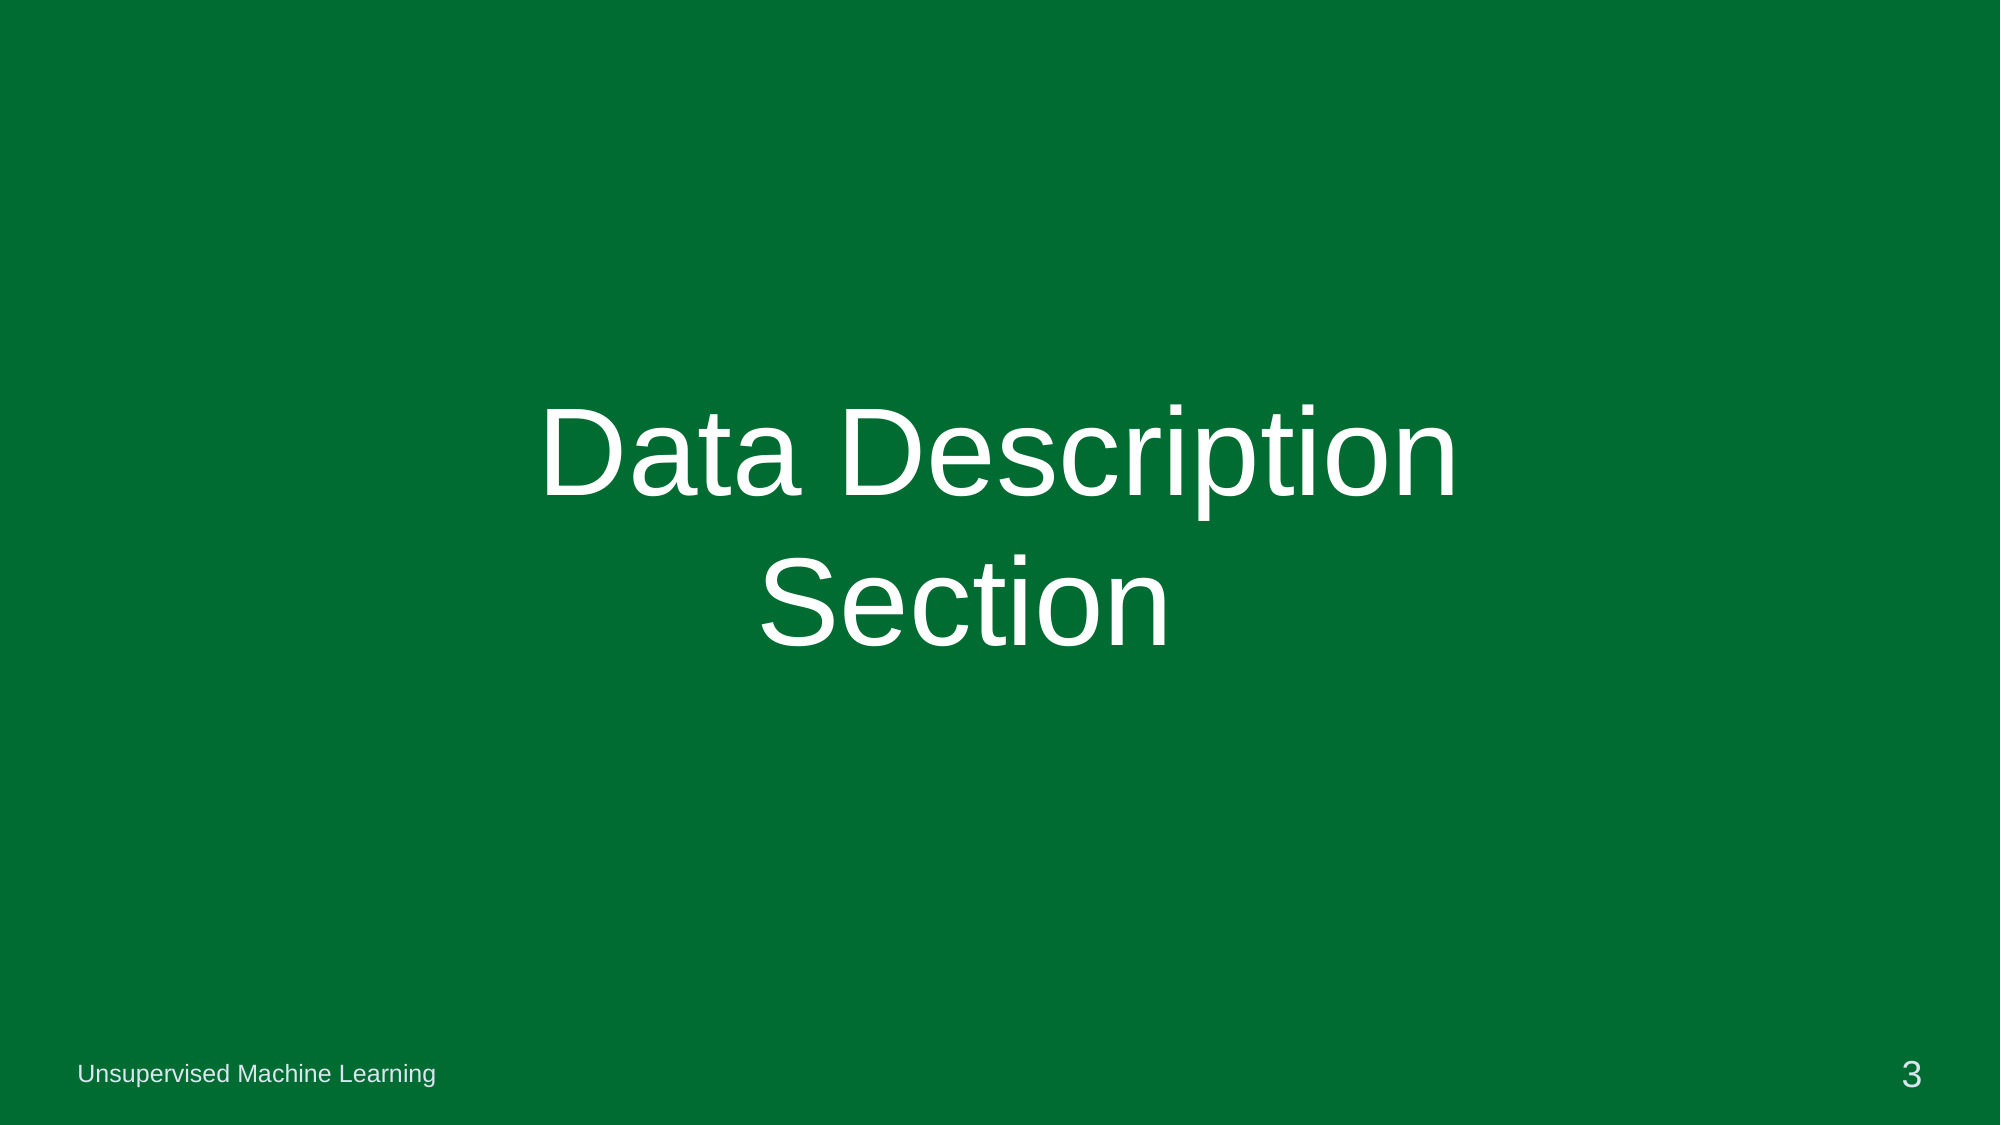

# Data Description Section
Unsupervised Machine Learning
3